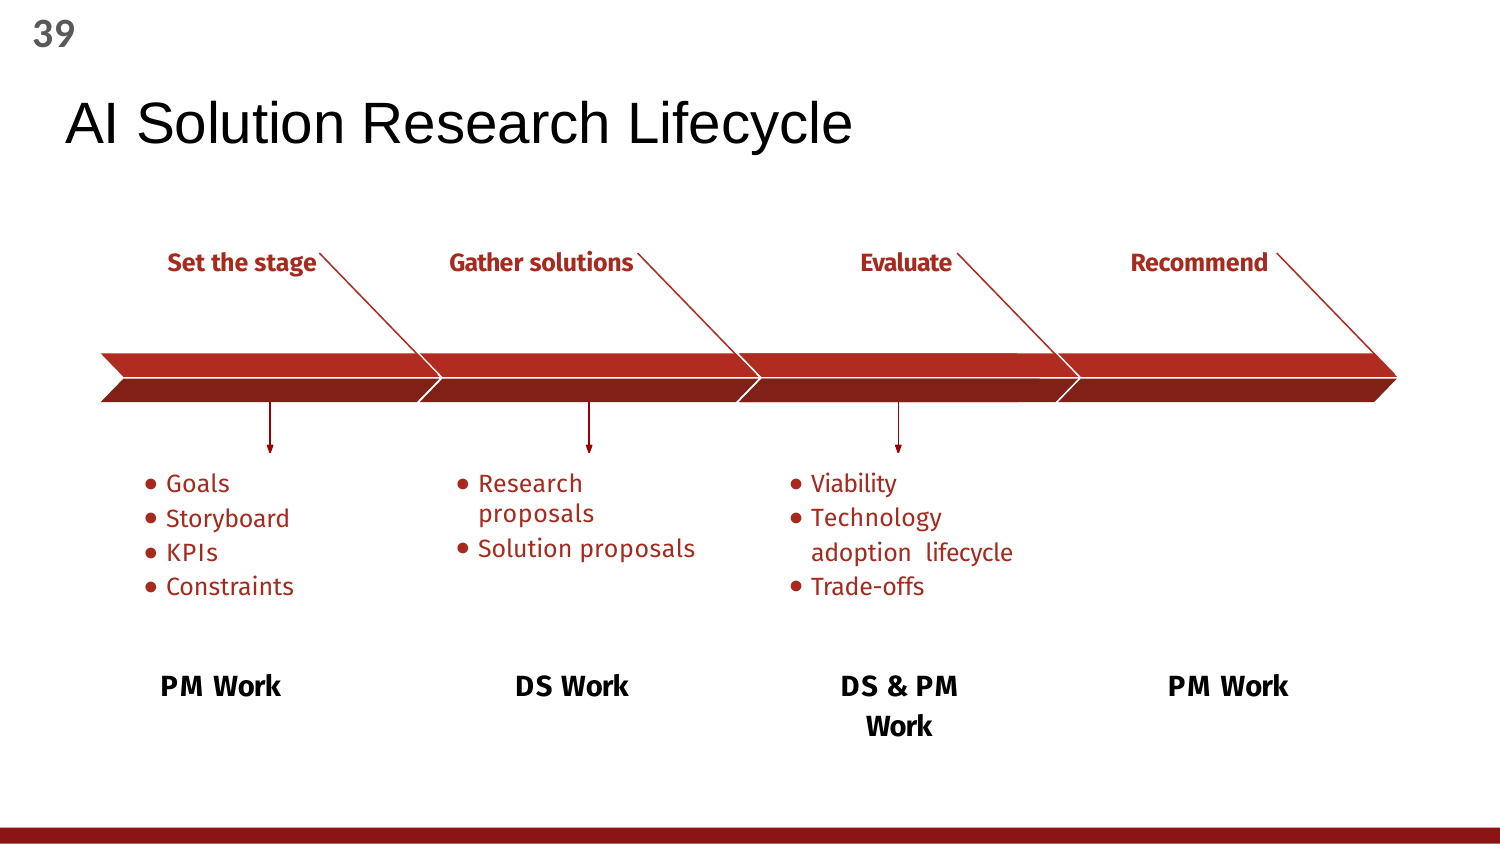

39
# AI Solution Research Lifecycle
Set the stage
Gather solutions
Evaluate
Recommend

Goals
Storyboard
KPIs
Constraints
Research proposals
Solution proposals
Viability
Technology adoption  lifecycle
Trade-offs
DS & PM
Work
PM Work
DS Work
PM Work